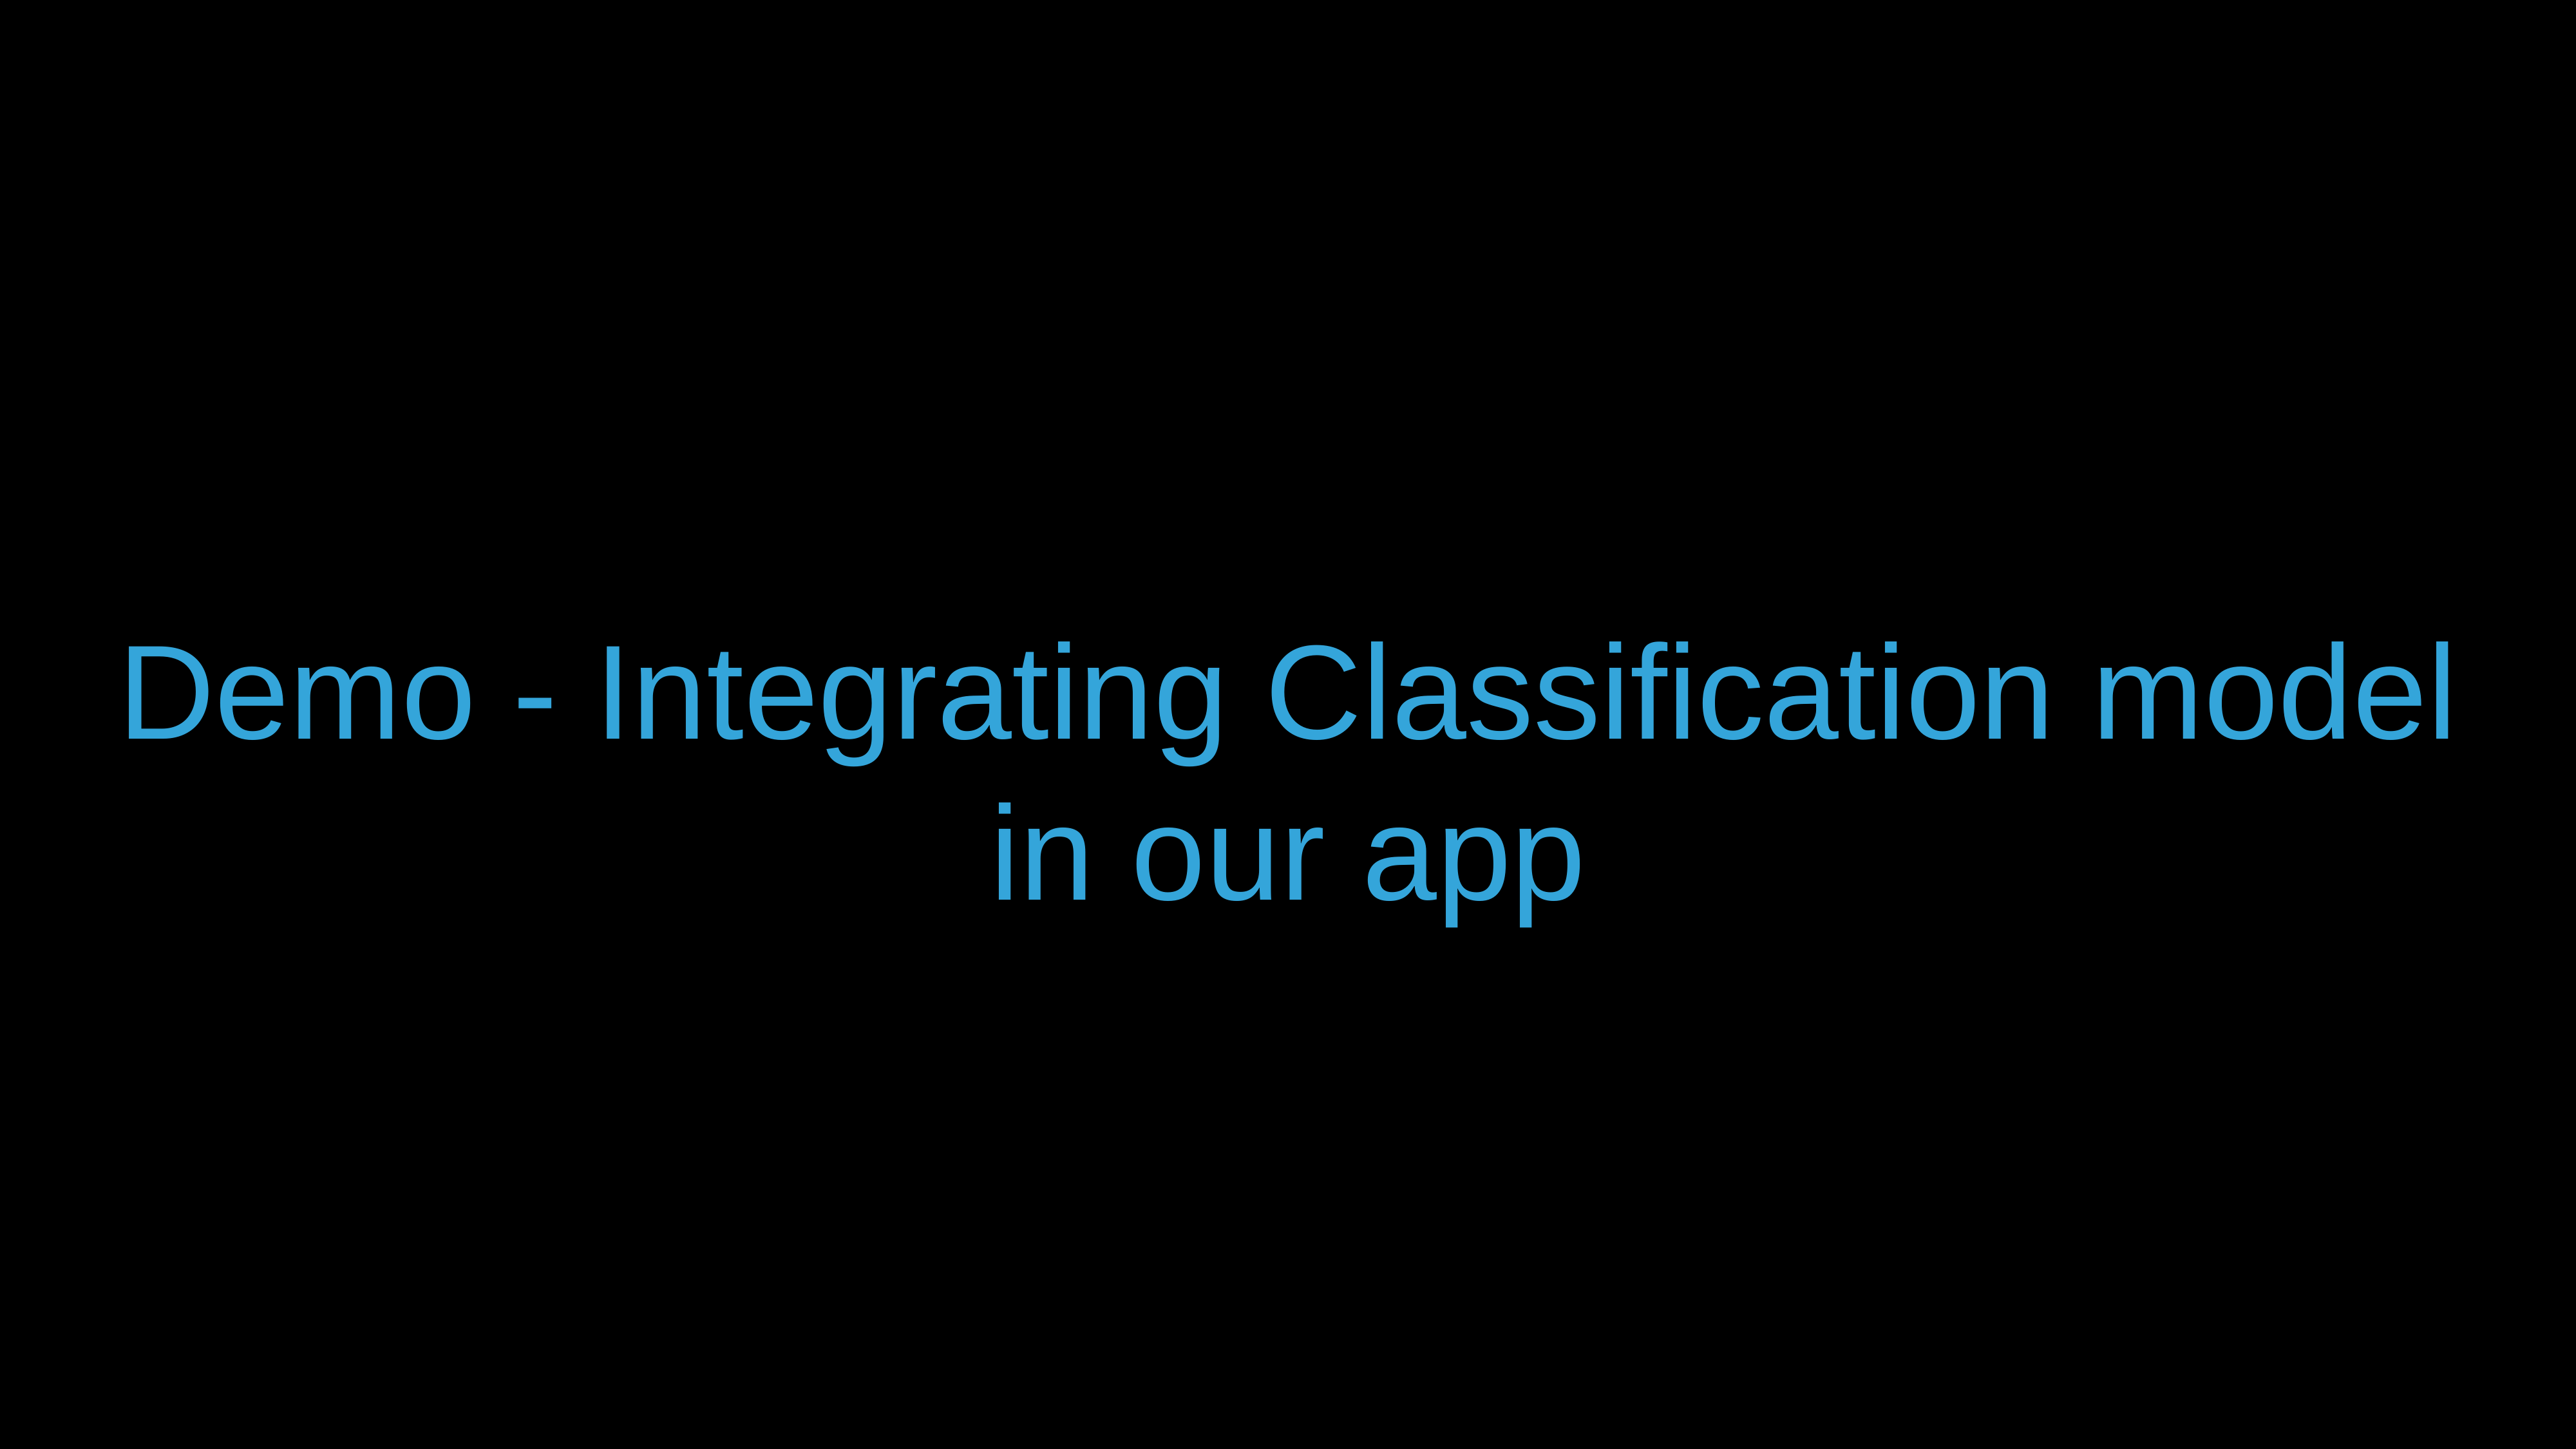

# Demo - Integrating Classification model in our app